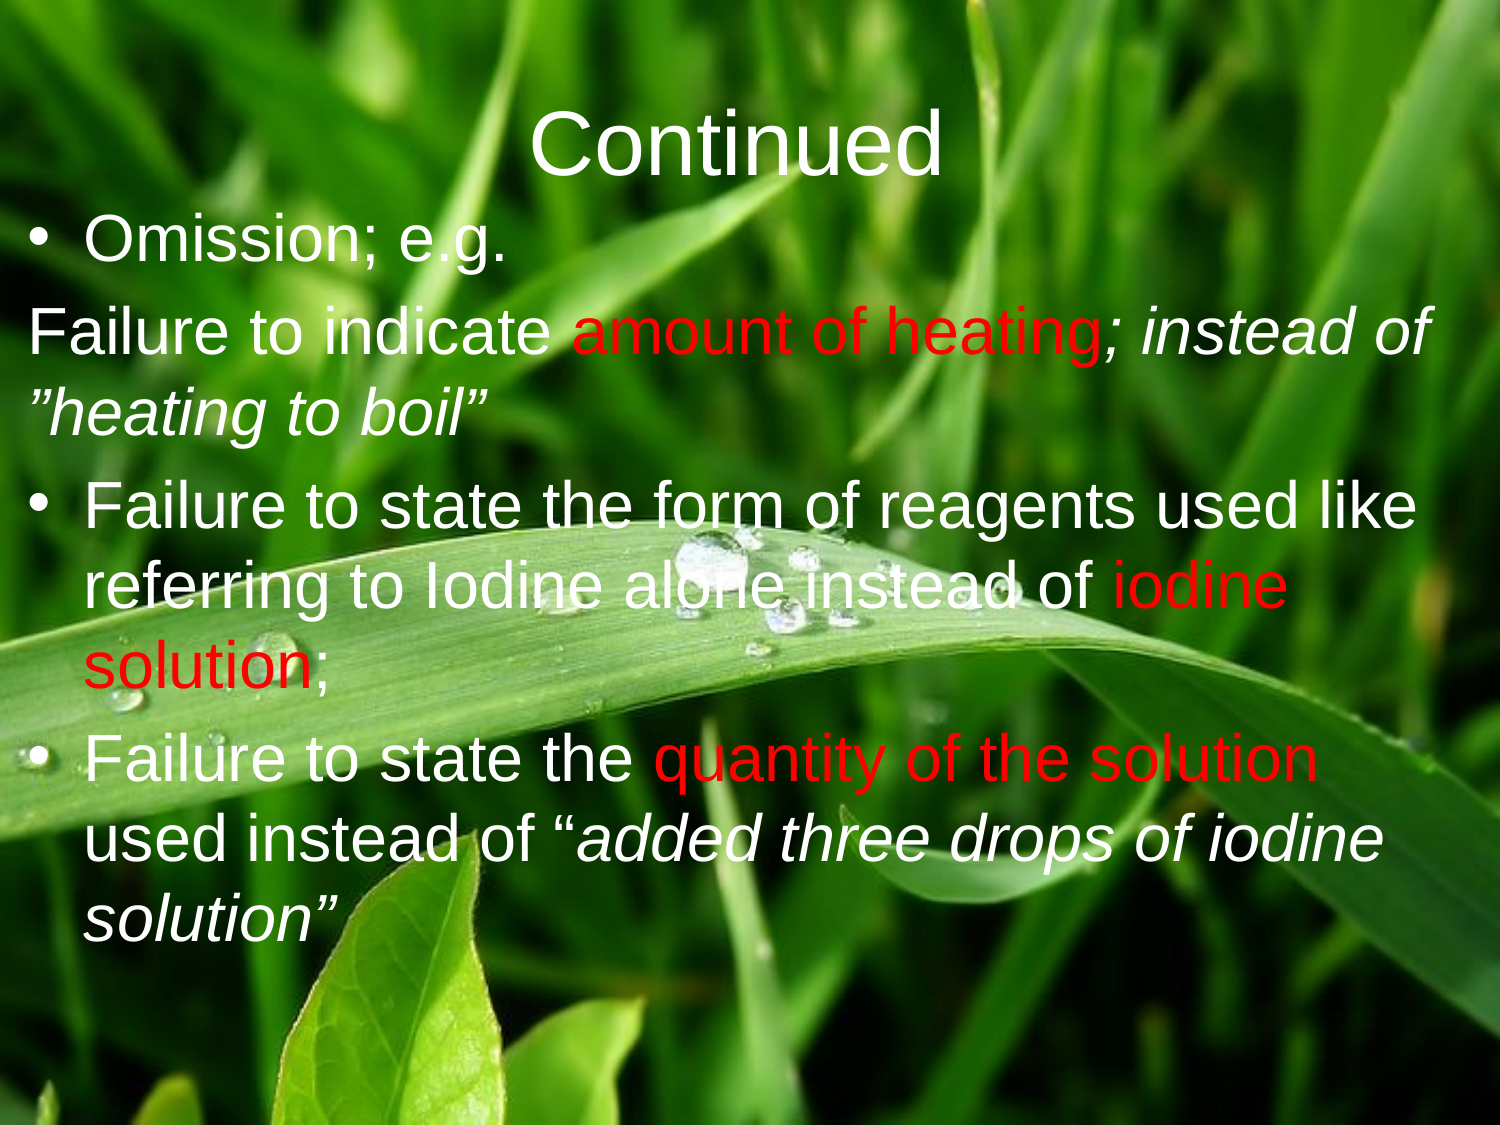

# Continued
Omission; e.g.
Failure to indicate amount of heating; instead of ”heating to boil”
Failure to state the form of reagents used like referring to Iodine alone instead of iodine solution;
Failure to state the quantity of the solution used instead of “added three drops of iodine solution”